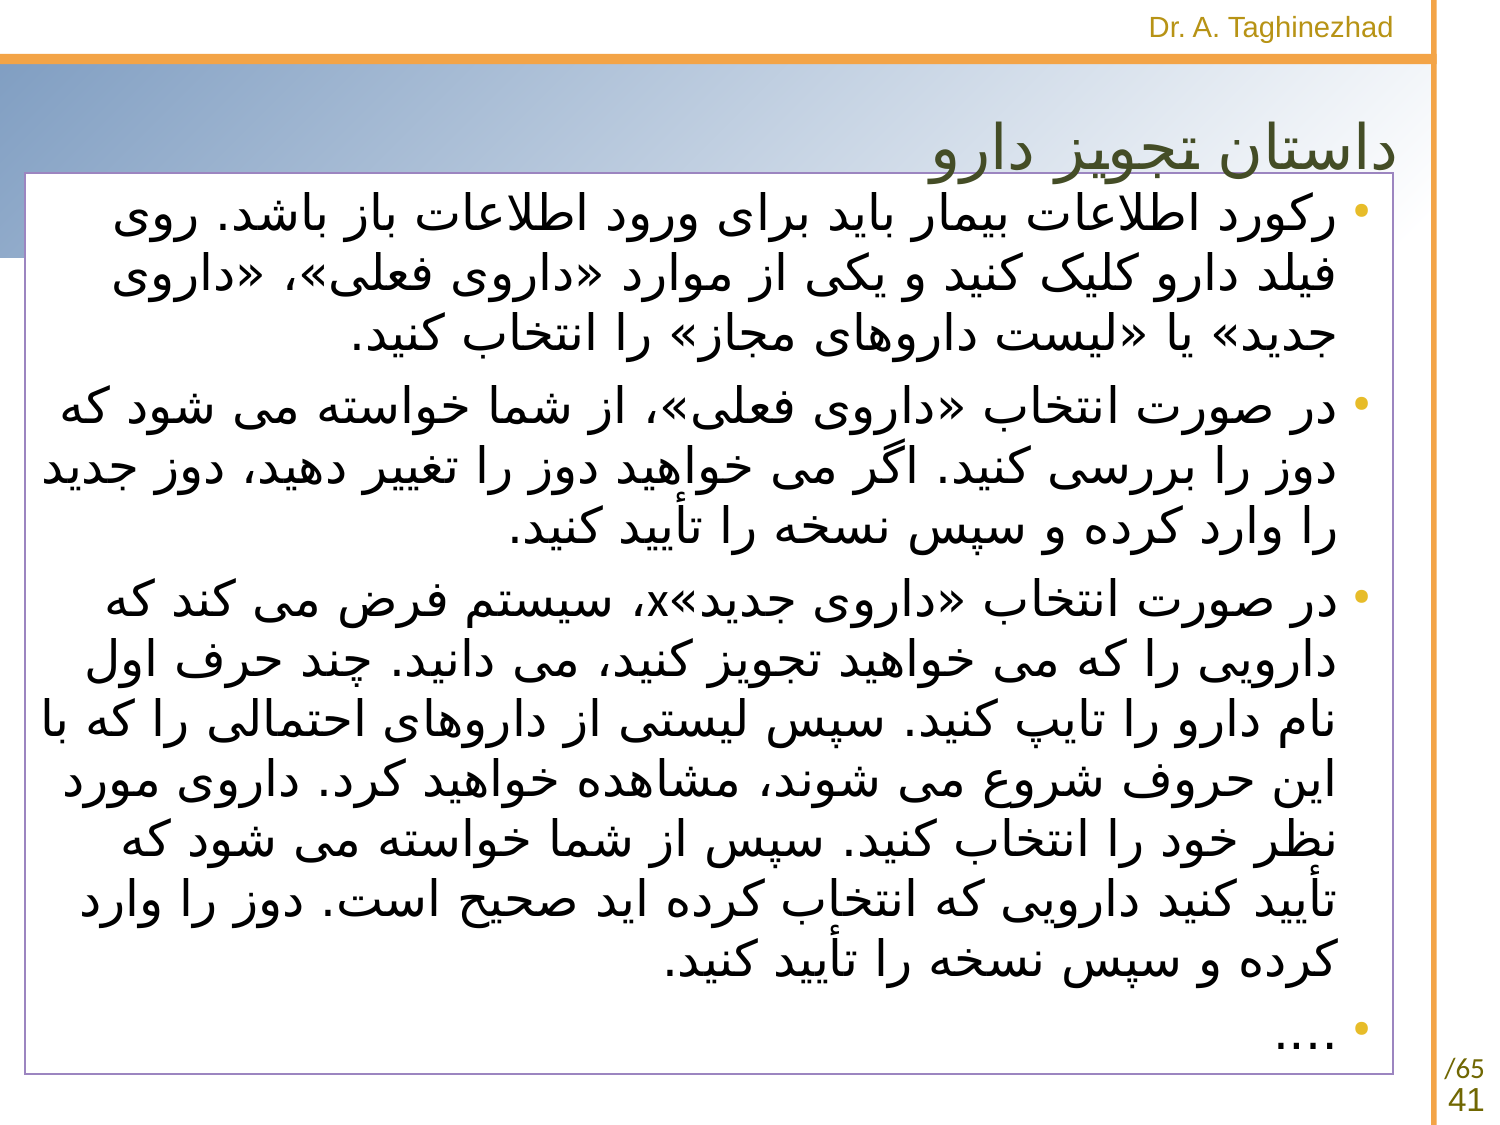

# داستان تجویز دارو
رکورد اطلاعات بیمار باید برای ورود اطلاعات باز باشد. روی فیلد دارو کلیک کنید و یکی از موارد «داروی فعلی»، «داروی جدید» یا «لیست داروهای مجاز» را انتخاب کنید.
در صورت انتخاب «داروی فعلی»، از شما خواسته می شود که دوز را بررسی کنید. اگر می خواهید دوز را تغییر دهید، دوز جدید را وارد کرده و سپس نسخه را تأیید کنید.
در صورت انتخاب «داروی جدید»x، سیستم فرض می کند که دارویی را که می خواهید تجویز کنید، می دانید. چند حرف اول نام دارو را تایپ کنید. سپس لیستی از داروهای احتمالی را که با این حروف شروع می شوند، مشاهده خواهید کرد. داروی مورد نظر خود را انتخاب کنید. سپس از شما خواسته می شود که تأیید کنید دارویی که انتخاب کرده اید صحیح است. دوز را وارد کرده و سپس نسخه را تأیید کنید.
….
41